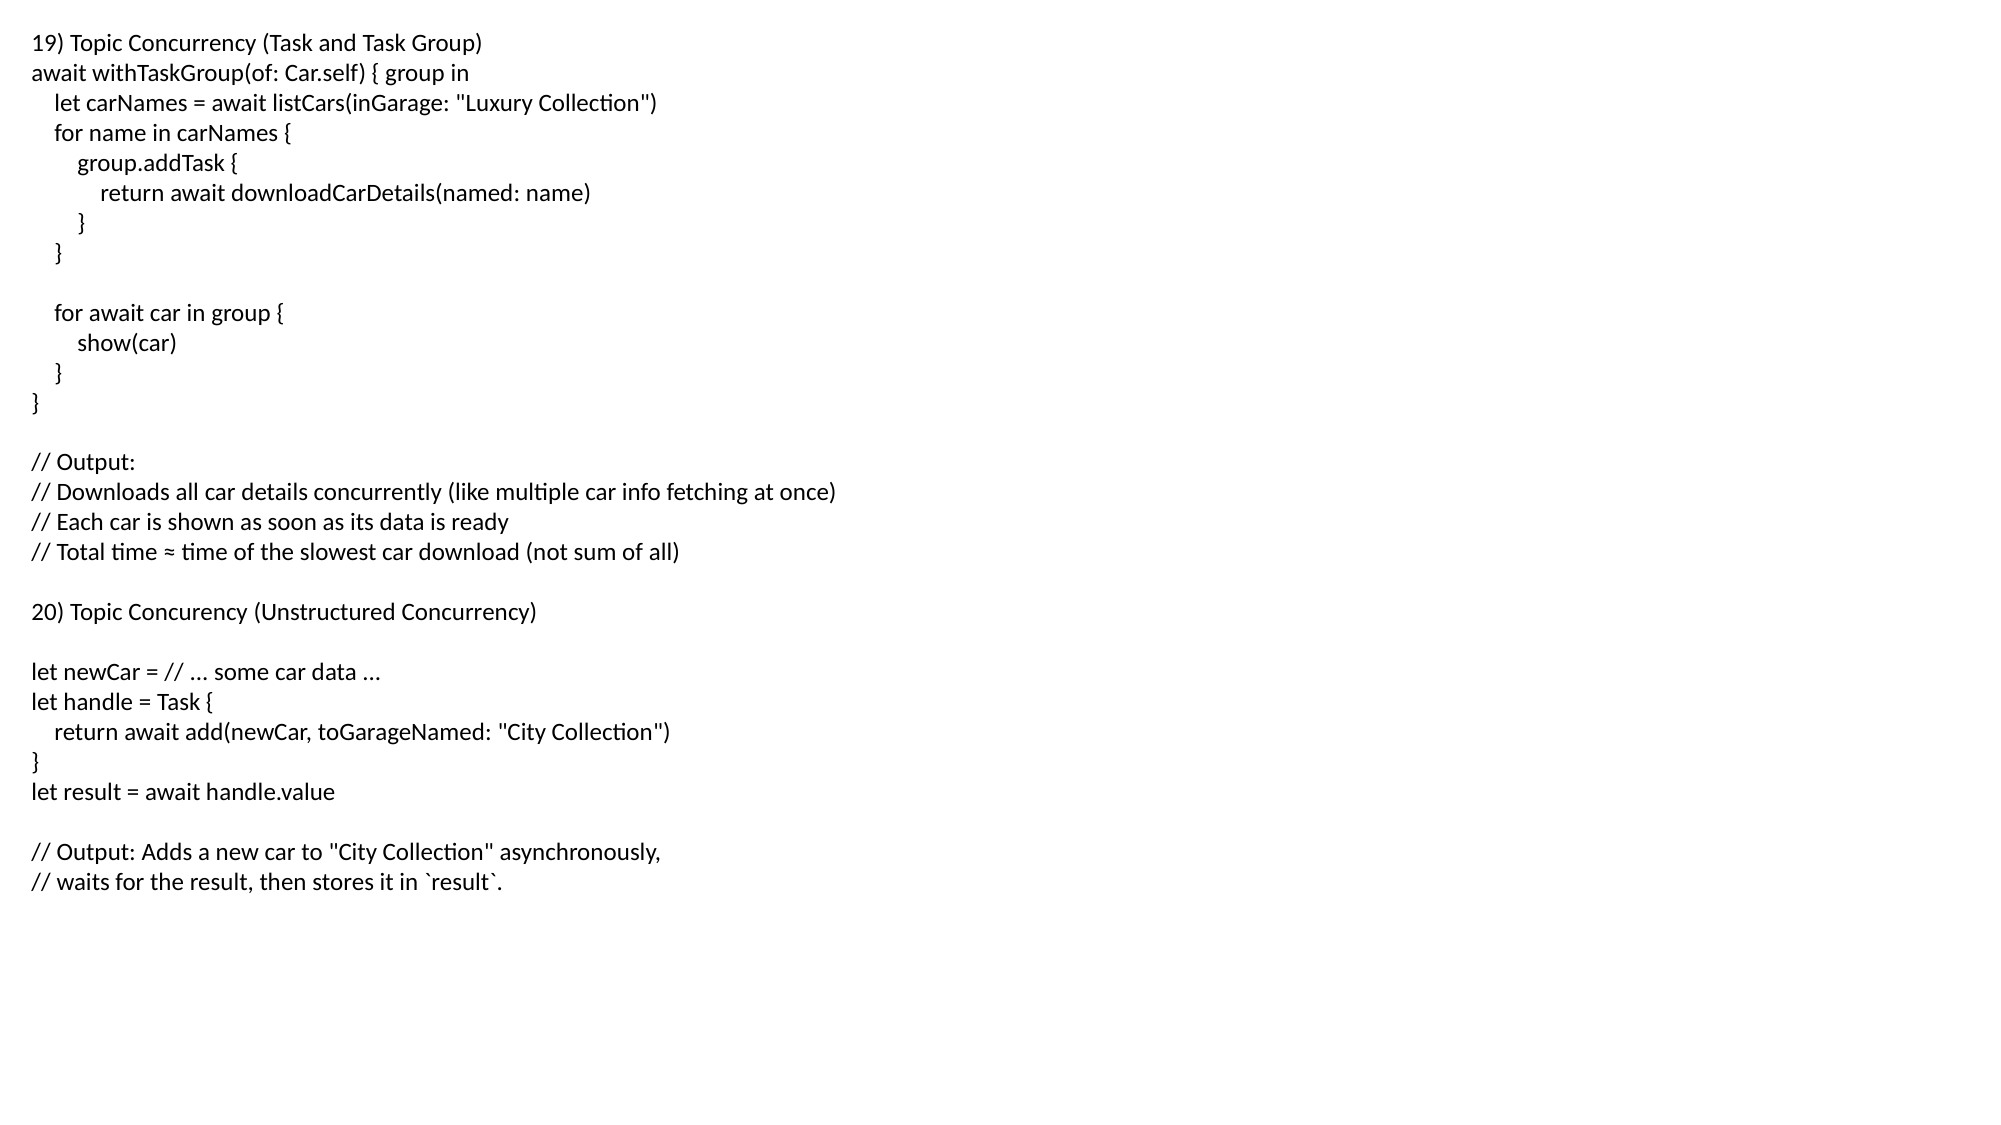

19) Topic Concurrency (Task and Task Group)
await withTaskGroup(of: Car.self) { group in
    let carNames = await listCars(inGarage: "Luxury Collection")
    for name in carNames {
        group.addTask {
            return await downloadCarDetails(named: name)
        }
    }

    for await car in group {
        show(car)
    }
}

// Output:
// Downloads all car details concurrently (like multiple car info fetching at once)
// Each car is shown as soon as its data is ready
// Total time ≈ time of the slowest car download (not sum of all)
20) Topic Concurency (Unstructured Concurrency)
let newCar = // ... some car data ...
let handle = Task {
    return await add(newCar, toGarageNamed: "City Collection")
}
let result = await handle.value

// Output: Adds a new car to "City Collection" asynchronously,
// waits for the result, then stores it in `result`.